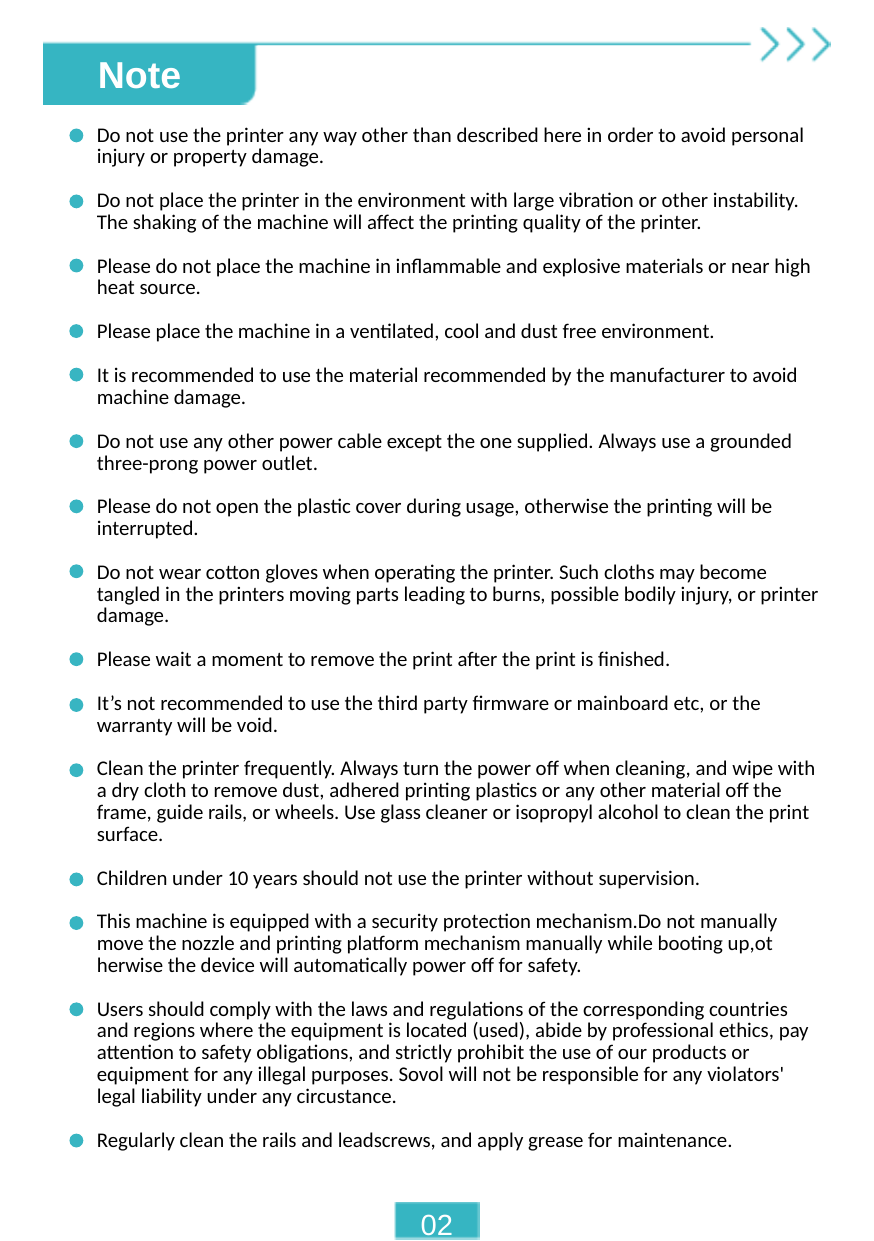

Note
Do not use the printer any way other than described here in order to avoid personal injury or property damage.

Do not place the printer in the environment with large vibration or other instability. The shaking of the machine will affect the printing quality of the printer.

Please do not place the machine in inflammable and explosive materials or near high
heat source.

Please place the machine in a ventilated, cool and dust free environment.

It is recommended to use the material recommended by the manufacturer to avoid
machine damage.

Do not use any other power cable except the one supplied. Always use a grounded
three-prong power outlet.

Please do not open the plastic cover during usage, otherwise the printing will be
interrupted.

Do not wear cotton gloves when operating the printer. Such cloths may become tangled in the printers moving parts leading to burns, possible bodily injury, or printer damage.

Please wait a moment to remove the print after the print is finished.

It’s not recommended to use the third party firmware or mainboard etc, or the
warranty will be void.

Clean the printer frequently. Always turn the power off when cleaning, and wipe with a dry cloth to remove dust, adhered printing plastics or any other material off the frame, guide rails, or wheels. Use glass cleaner or isopropyl alcohol to clean the print surface.

Children under 10 years should not use the printer without supervision.

This machine is equipped with a security protection mechanism.Do not manually
move the nozzle and printing platform mechanism manually while booting up,ot
herwise the device will automatically power off for safety.

Users should comply with the laws and regulations of the corresponding countries and regions where the equipment is located (used), abide by professional ethics, pay
attention to safety obligations, and strictly prohibit the use of our products or
equipment for any illegal purposes. Sovol will not be responsible for any violators'
legal liability under any circustance.

Regularly clean the rails and leadscrews, and apply grease for maintenance.

02